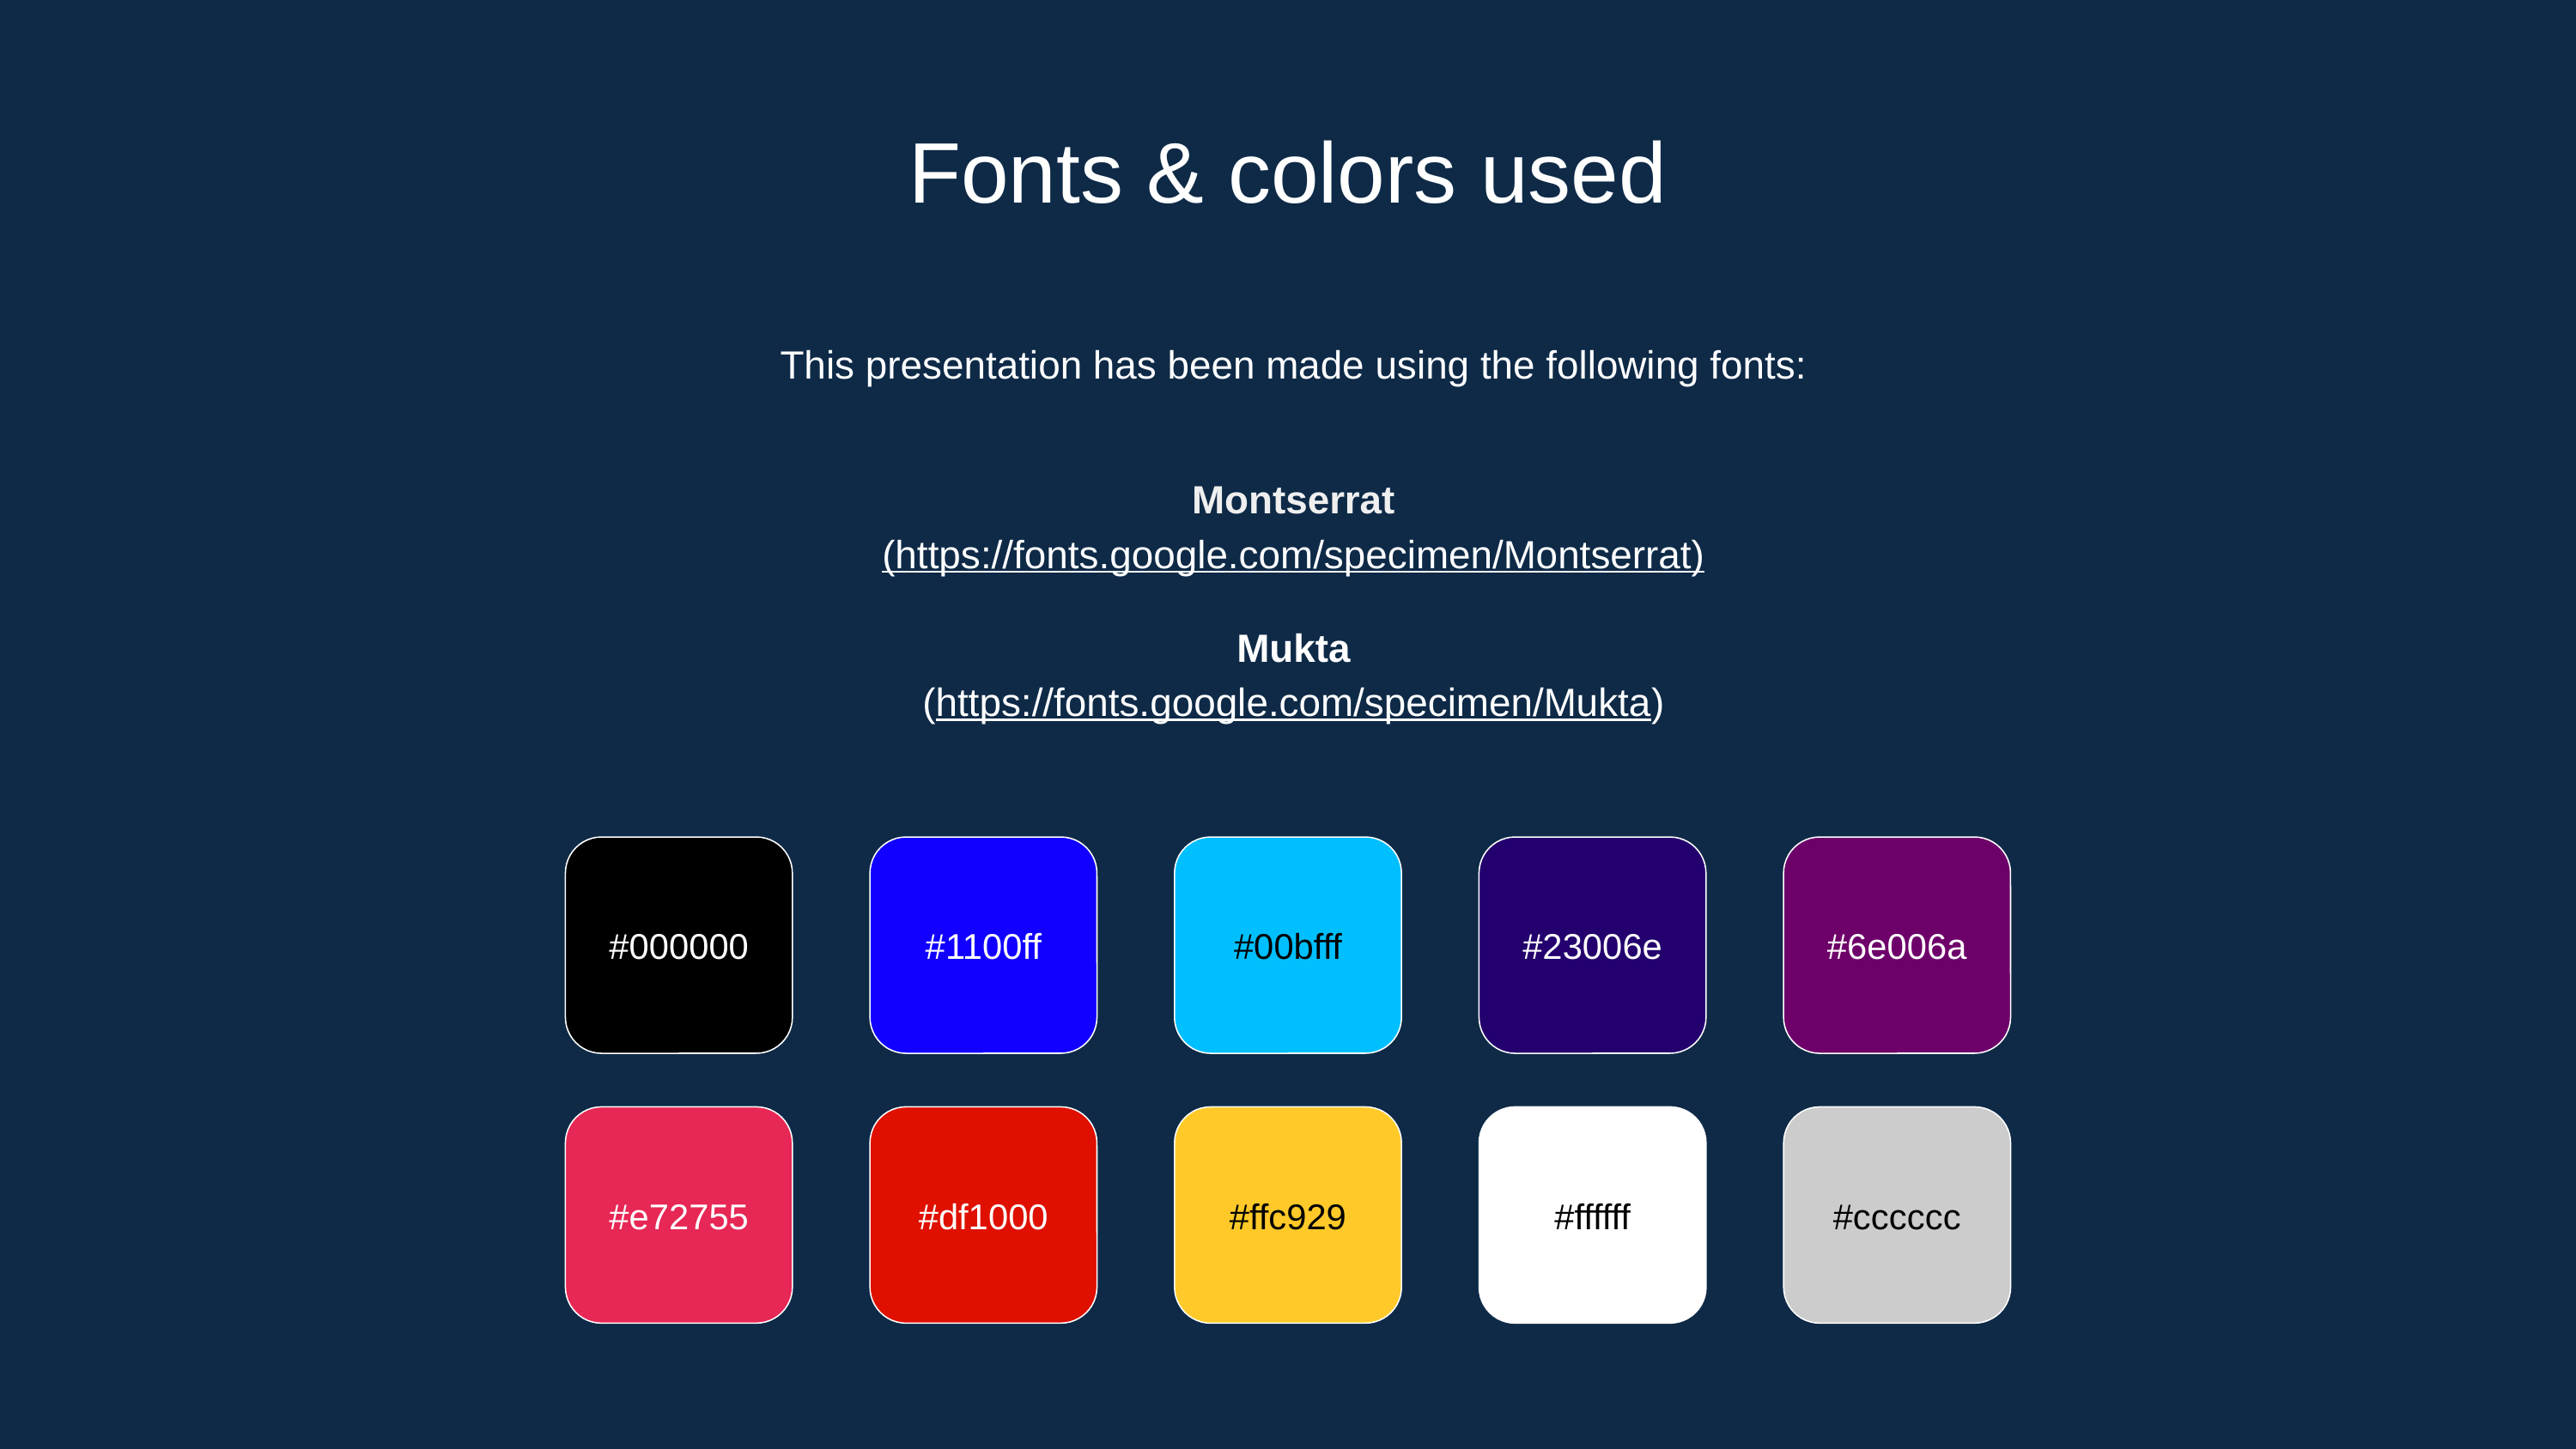

# Fonts & colors used
This presentation has been made using the following fonts:

Montserrat
(https://fonts.google.com/specimen/Montserrat)

Mukta
(https://fonts.google.com/specimen/Mukta)

#000000
#1100ff
#00bfff
#23006e
#6e006a

#e72755
#df1000
#ffc929
#ffffff
#cccccc